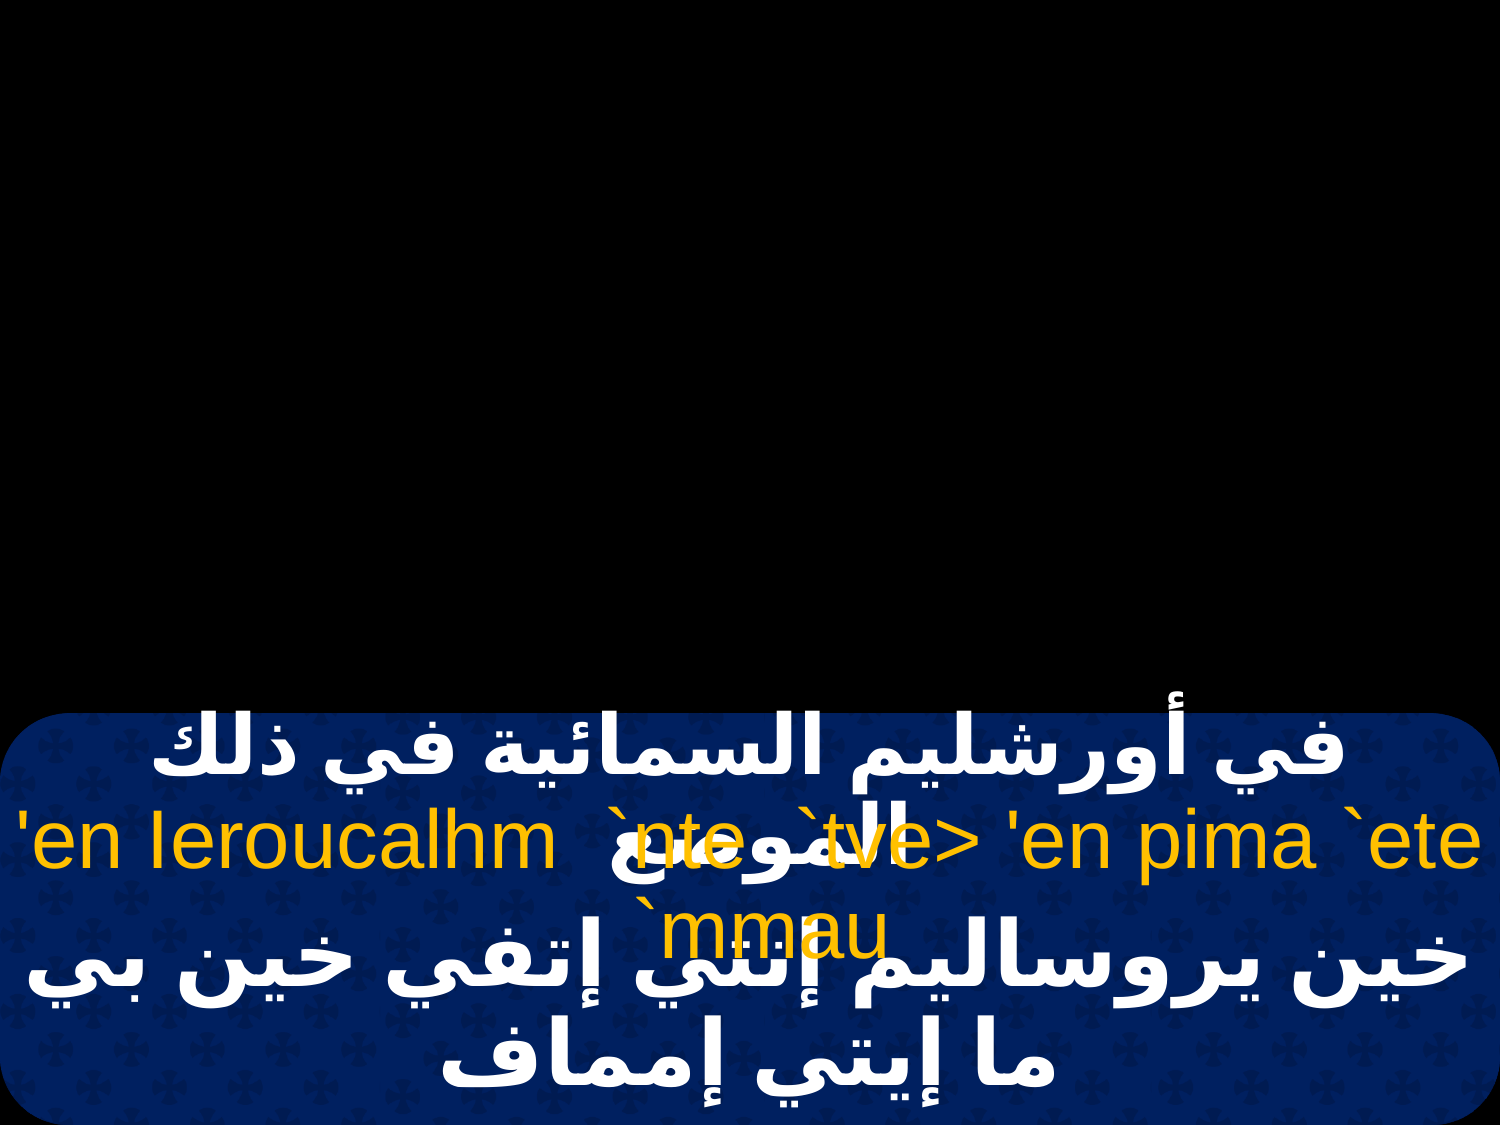

# في أورشليم السمائية في ذلك الموضع
'en Ieroucalhm  `nte  `tve> 'en pima `ete  `mmau
خين يروساليم إنتي إتفي خين بي ما إيتي إمماف